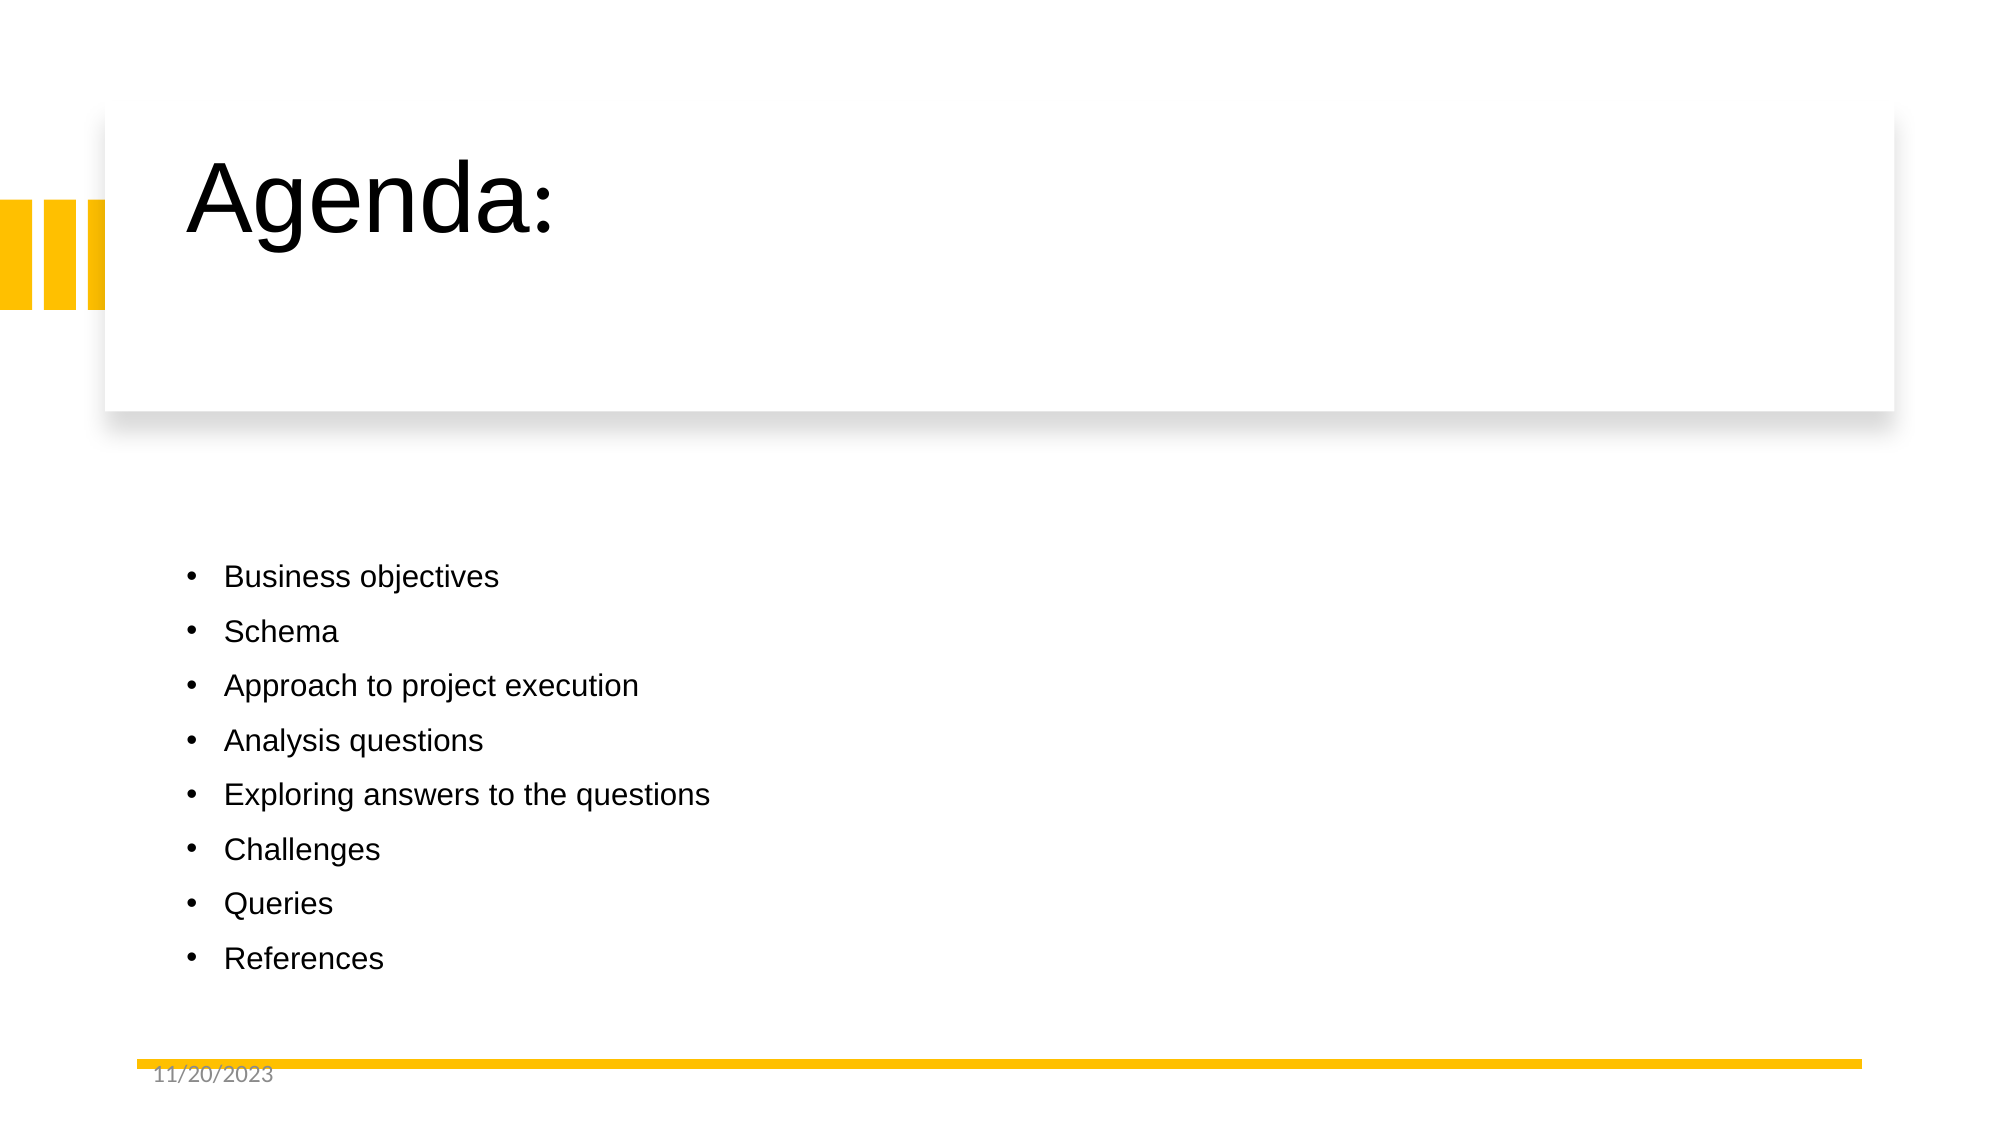

# Agenda:

Business objectives
Schema
Approach to project execution
Analysis questions
Exploring answers to the questions
Challenges
Queries
References

11/20/2023
2